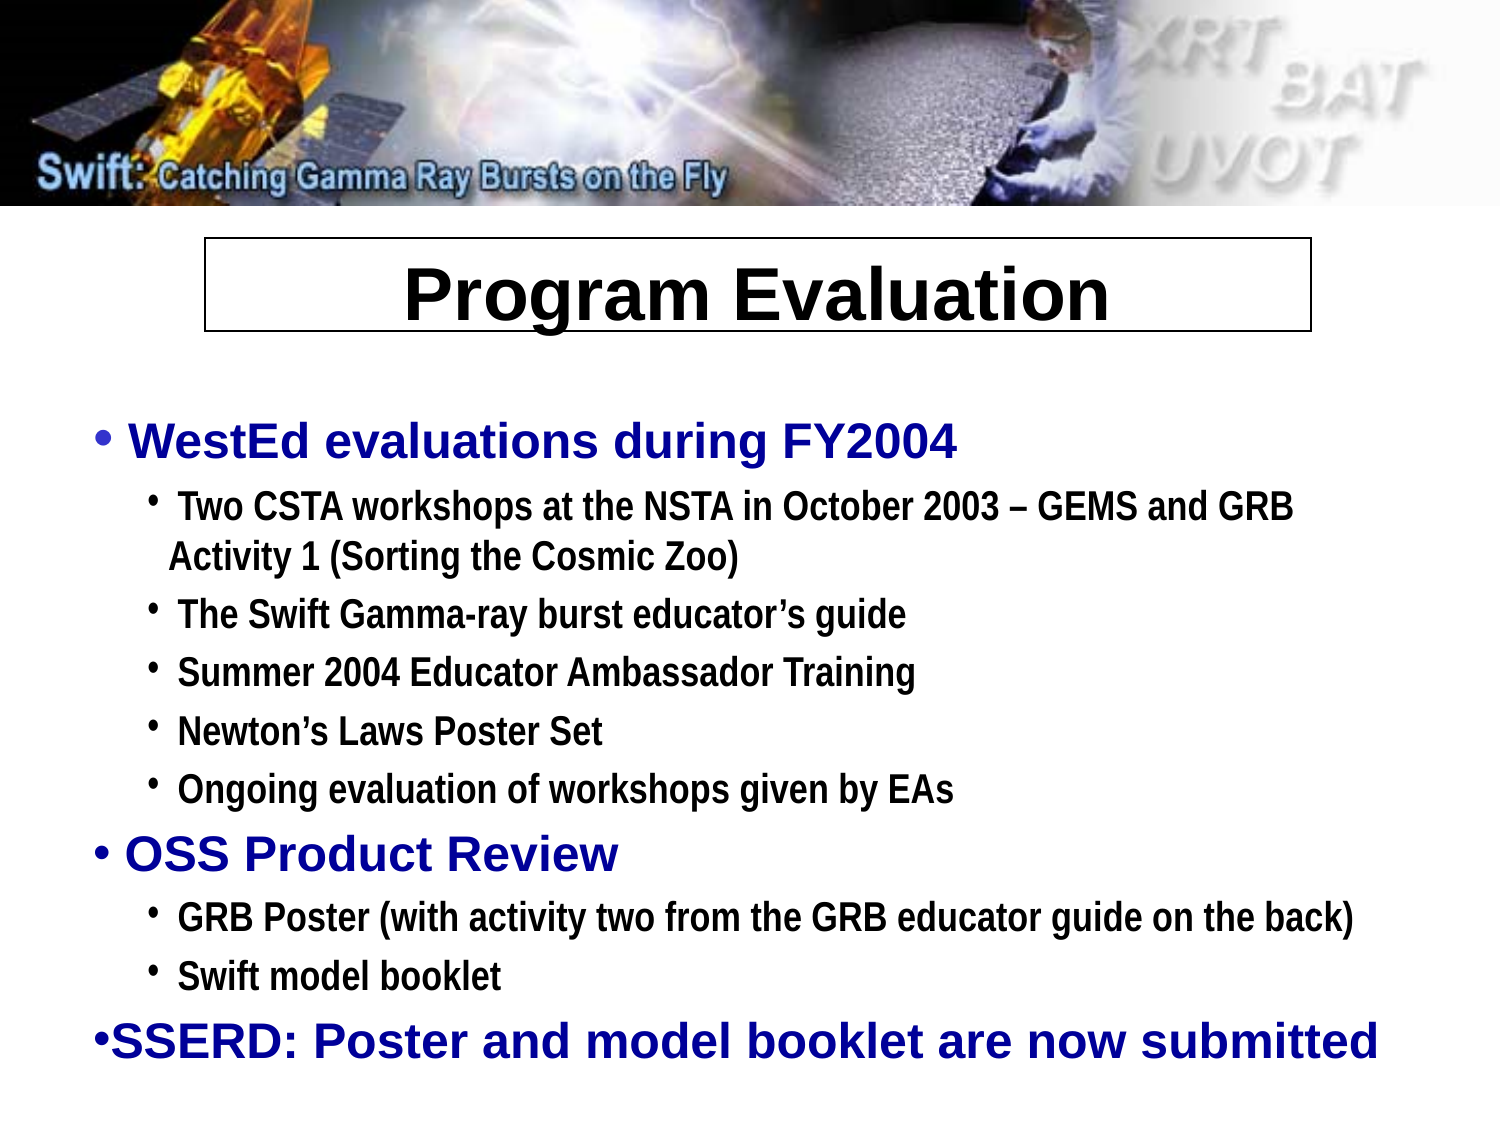

Program Evaluation
 WestEd evaluations during FY2004
 Two CSTA workshops at the NSTA in October 2003 – GEMS and GRB Activity 1 (Sorting the Cosmic Zoo)
 The Swift Gamma-ray burst educator’s guide
 Summer 2004 Educator Ambassador Training
 Newton’s Laws Poster Set
 Ongoing evaluation of workshops given by EAs
 OSS Product Review
 GRB Poster (with activity two from the GRB educator guide on the back)
 Swift model booklet
SSERD: Poster and model booklet are now submitted